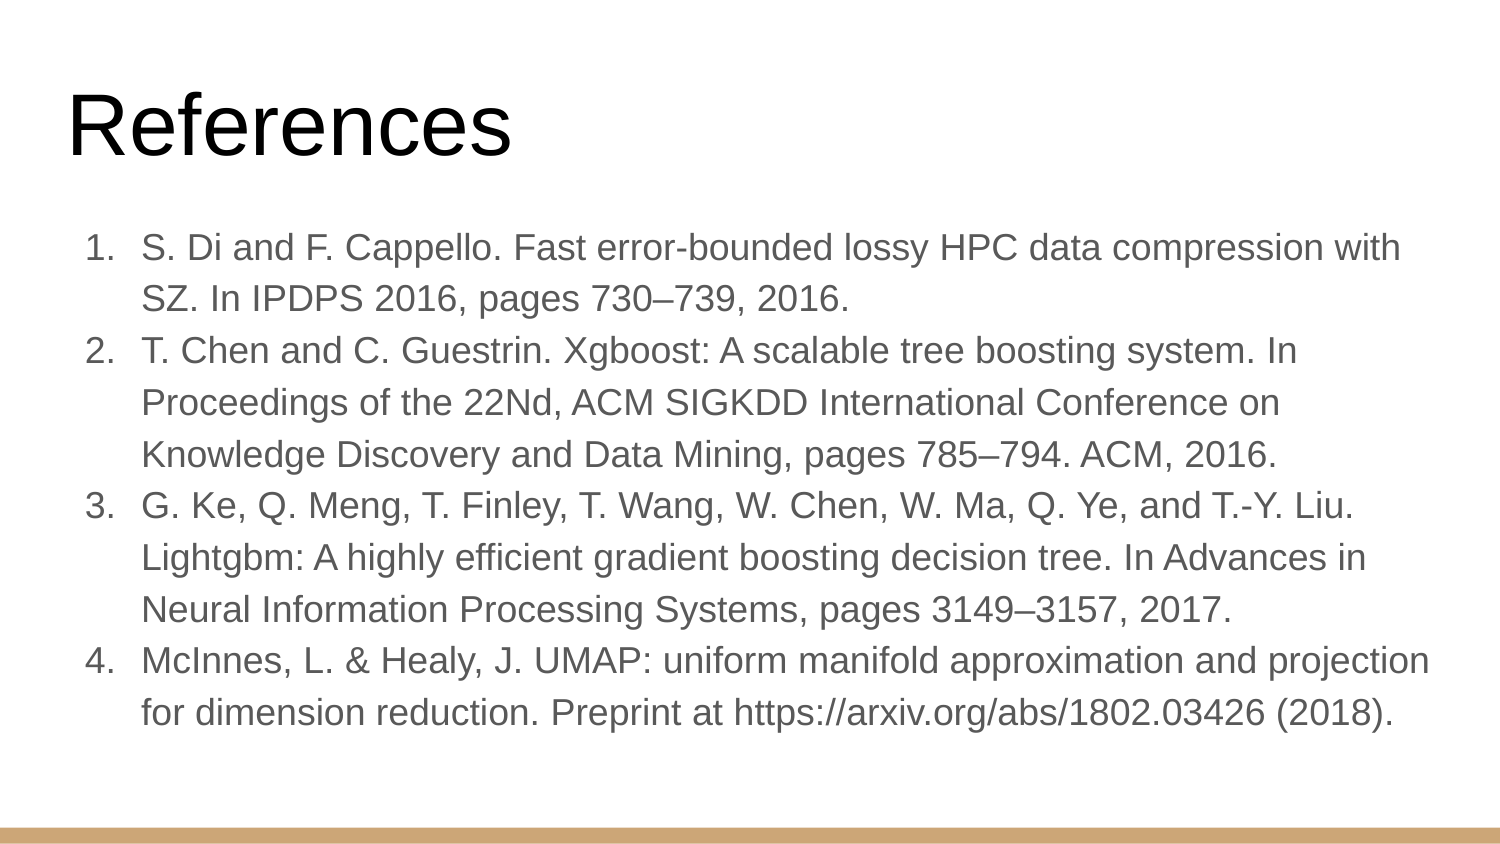

# References
S. Di and F. Cappello. Fast error-bounded lossy HPC data compression with SZ. In IPDPS 2016, pages 730–739, 2016.
T. Chen and C. Guestrin. Xgboost: A scalable tree boosting system. In Proceedings of the 22Nd, ACM SIGKDD International Conference on Knowledge Discovery and Data Mining, pages 785–794. ACM, 2016.
G. Ke, Q. Meng, T. Finley, T. Wang, W. Chen, W. Ma, Q. Ye, and T.-Y. Liu. Lightgbm: A highly efficient gradient boosting decision tree. In Advances in Neural Information Processing Systems, pages 3149–3157, 2017.
McInnes, L. & Healy, J. UMAP: uniform manifold approximation and projection for dimension reduction. Preprint at https://arxiv.org/abs/1802.03426 (2018).